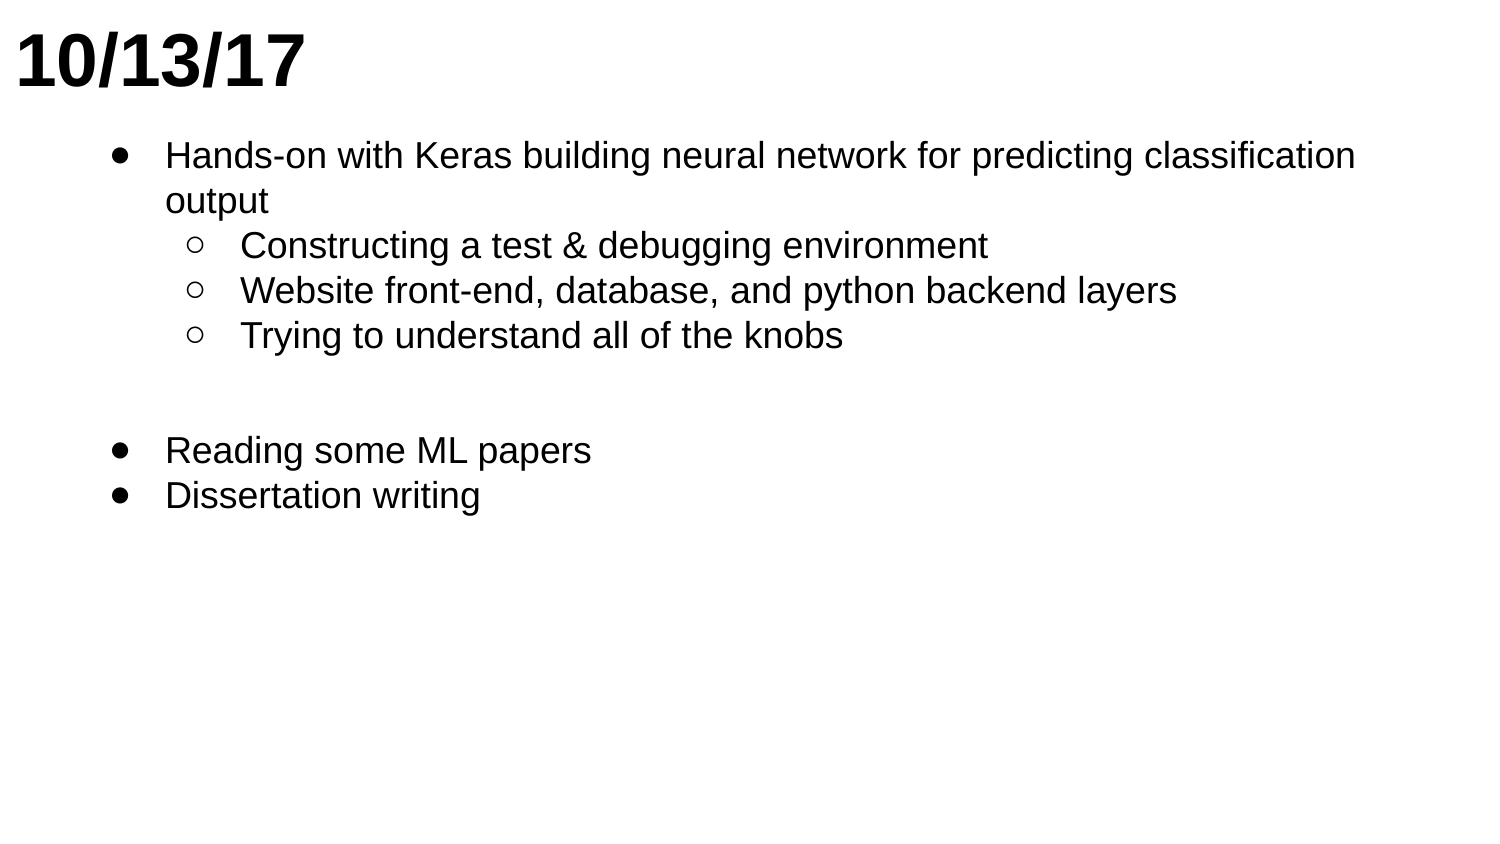

# 10/13/17
Hands-on with Keras building neural network for predicting classification output
Constructing a test & debugging environment
Website front-end, database, and python backend layers
Trying to understand all of the knobs

Reading some ML papers
Dissertation writing